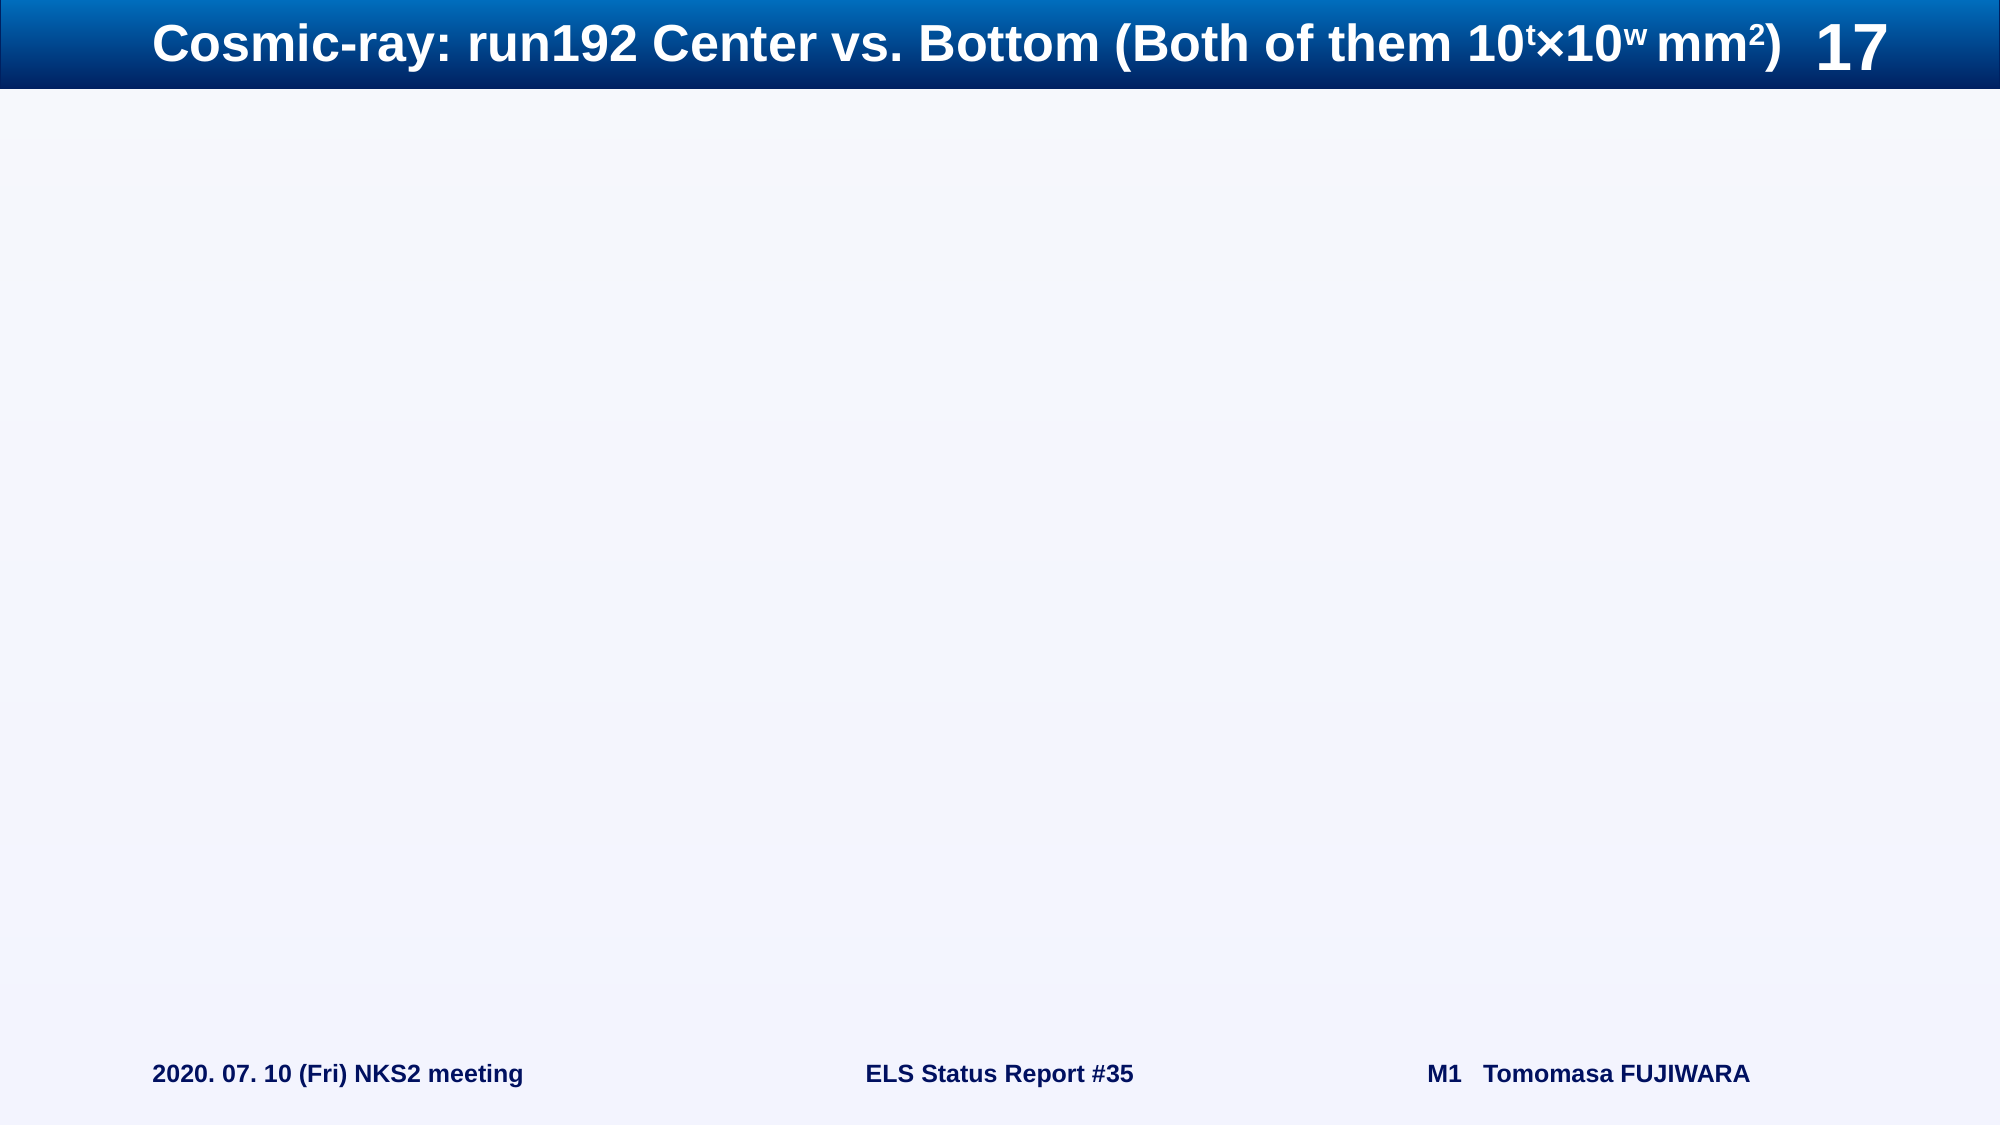

# Cosmic-ray: run192 Center vs. Bottom (Both of them 10t×10w mm2)

2020. 07. 10 (Fri) NKS2 meeting
ELS Status Report #35